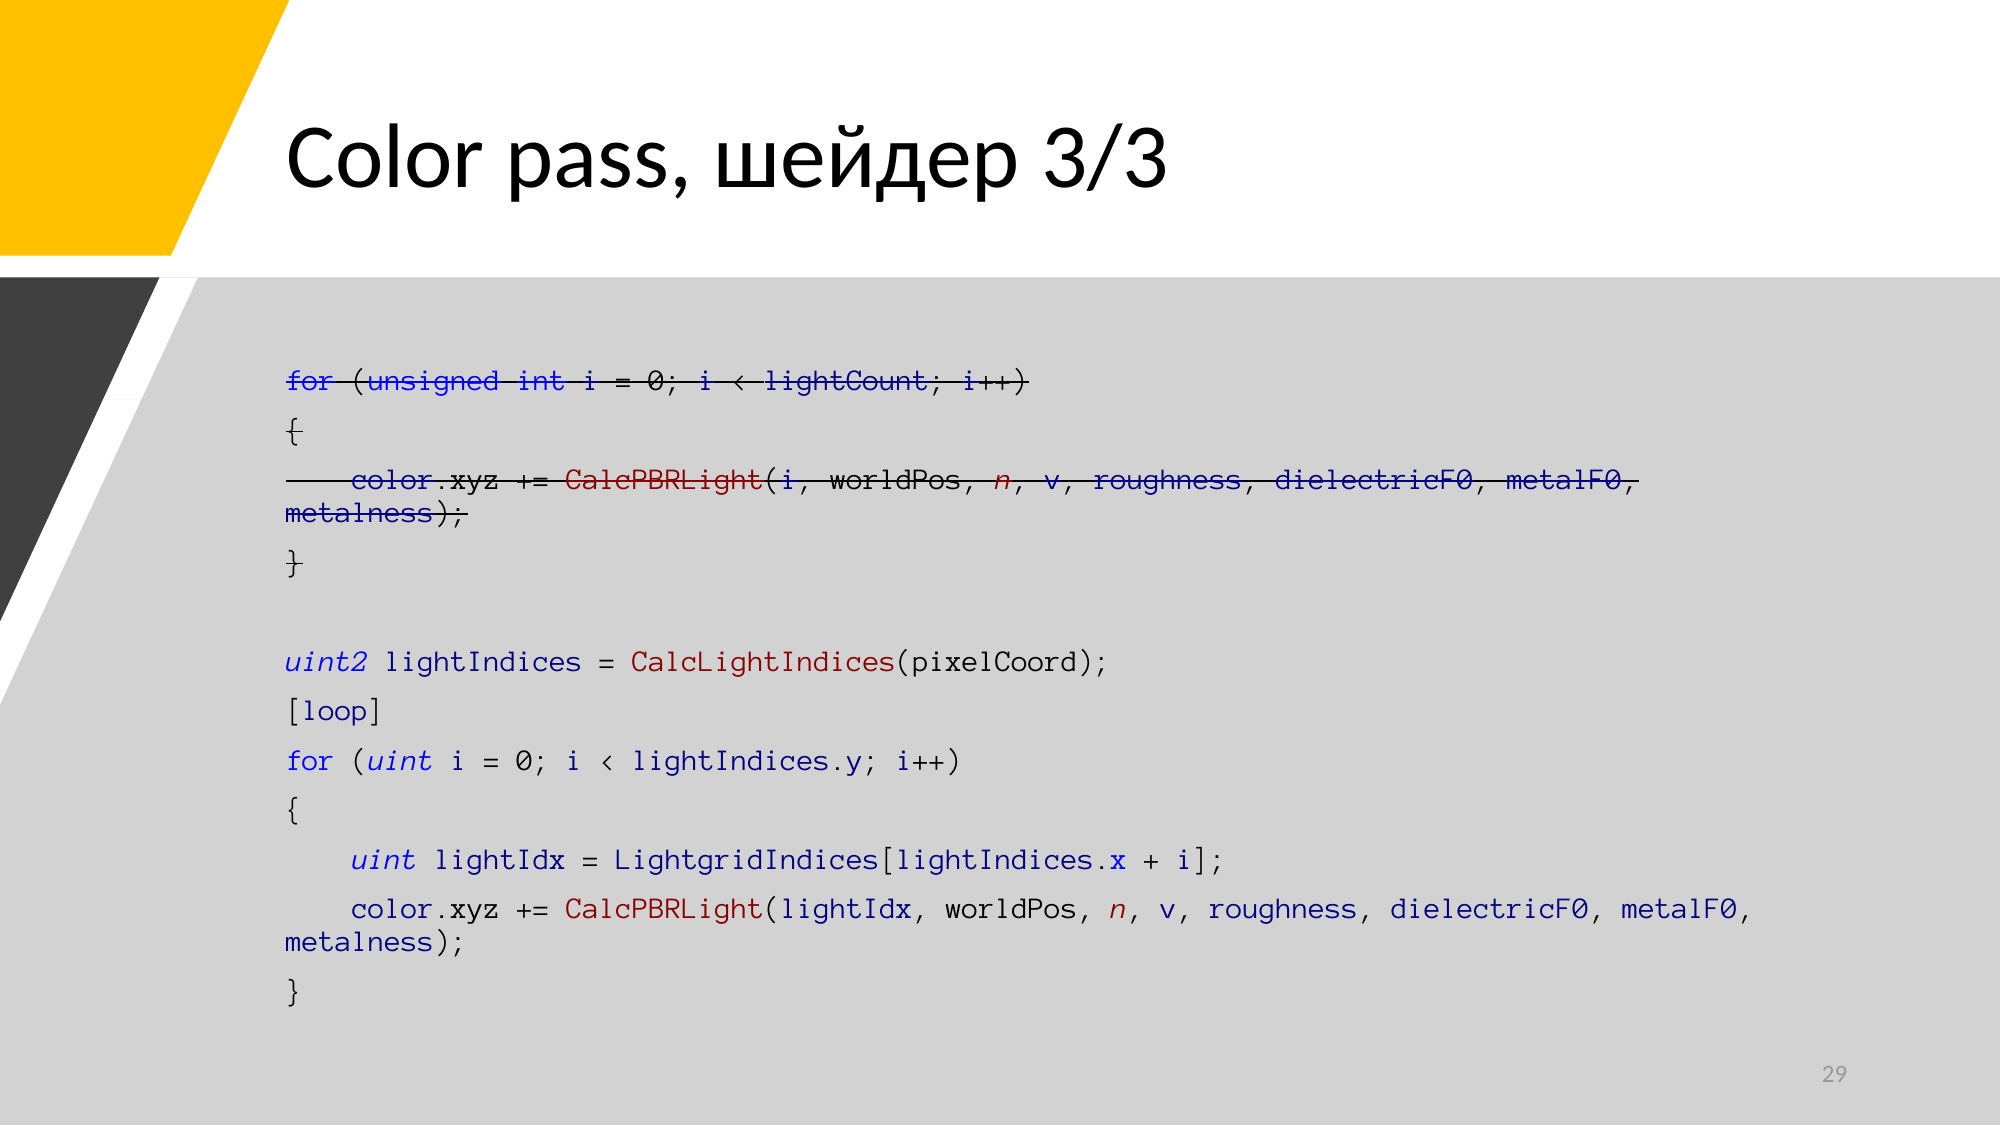

# Color pass, шейдер 3/3

for (unsigned int i = 0; i < lightCount; i++)
{
    color.xyz += CalcPBRLight(i, worldPos, n, v, roughness, dielectricF0, metalF0, metalness);
}

uint2 lightIndices = CalcLightIndices(pixelCoord);
[loop]
for (uint i = 0; i < lightIndices.y; i++)
{
    uint lightIdx = LightgridIndices[lightIndices.x + i];
    color.xyz += CalcPBRLight(lightIdx, worldPos, n, v, roughness, dielectricF0, metalF0, metalness);
}
29